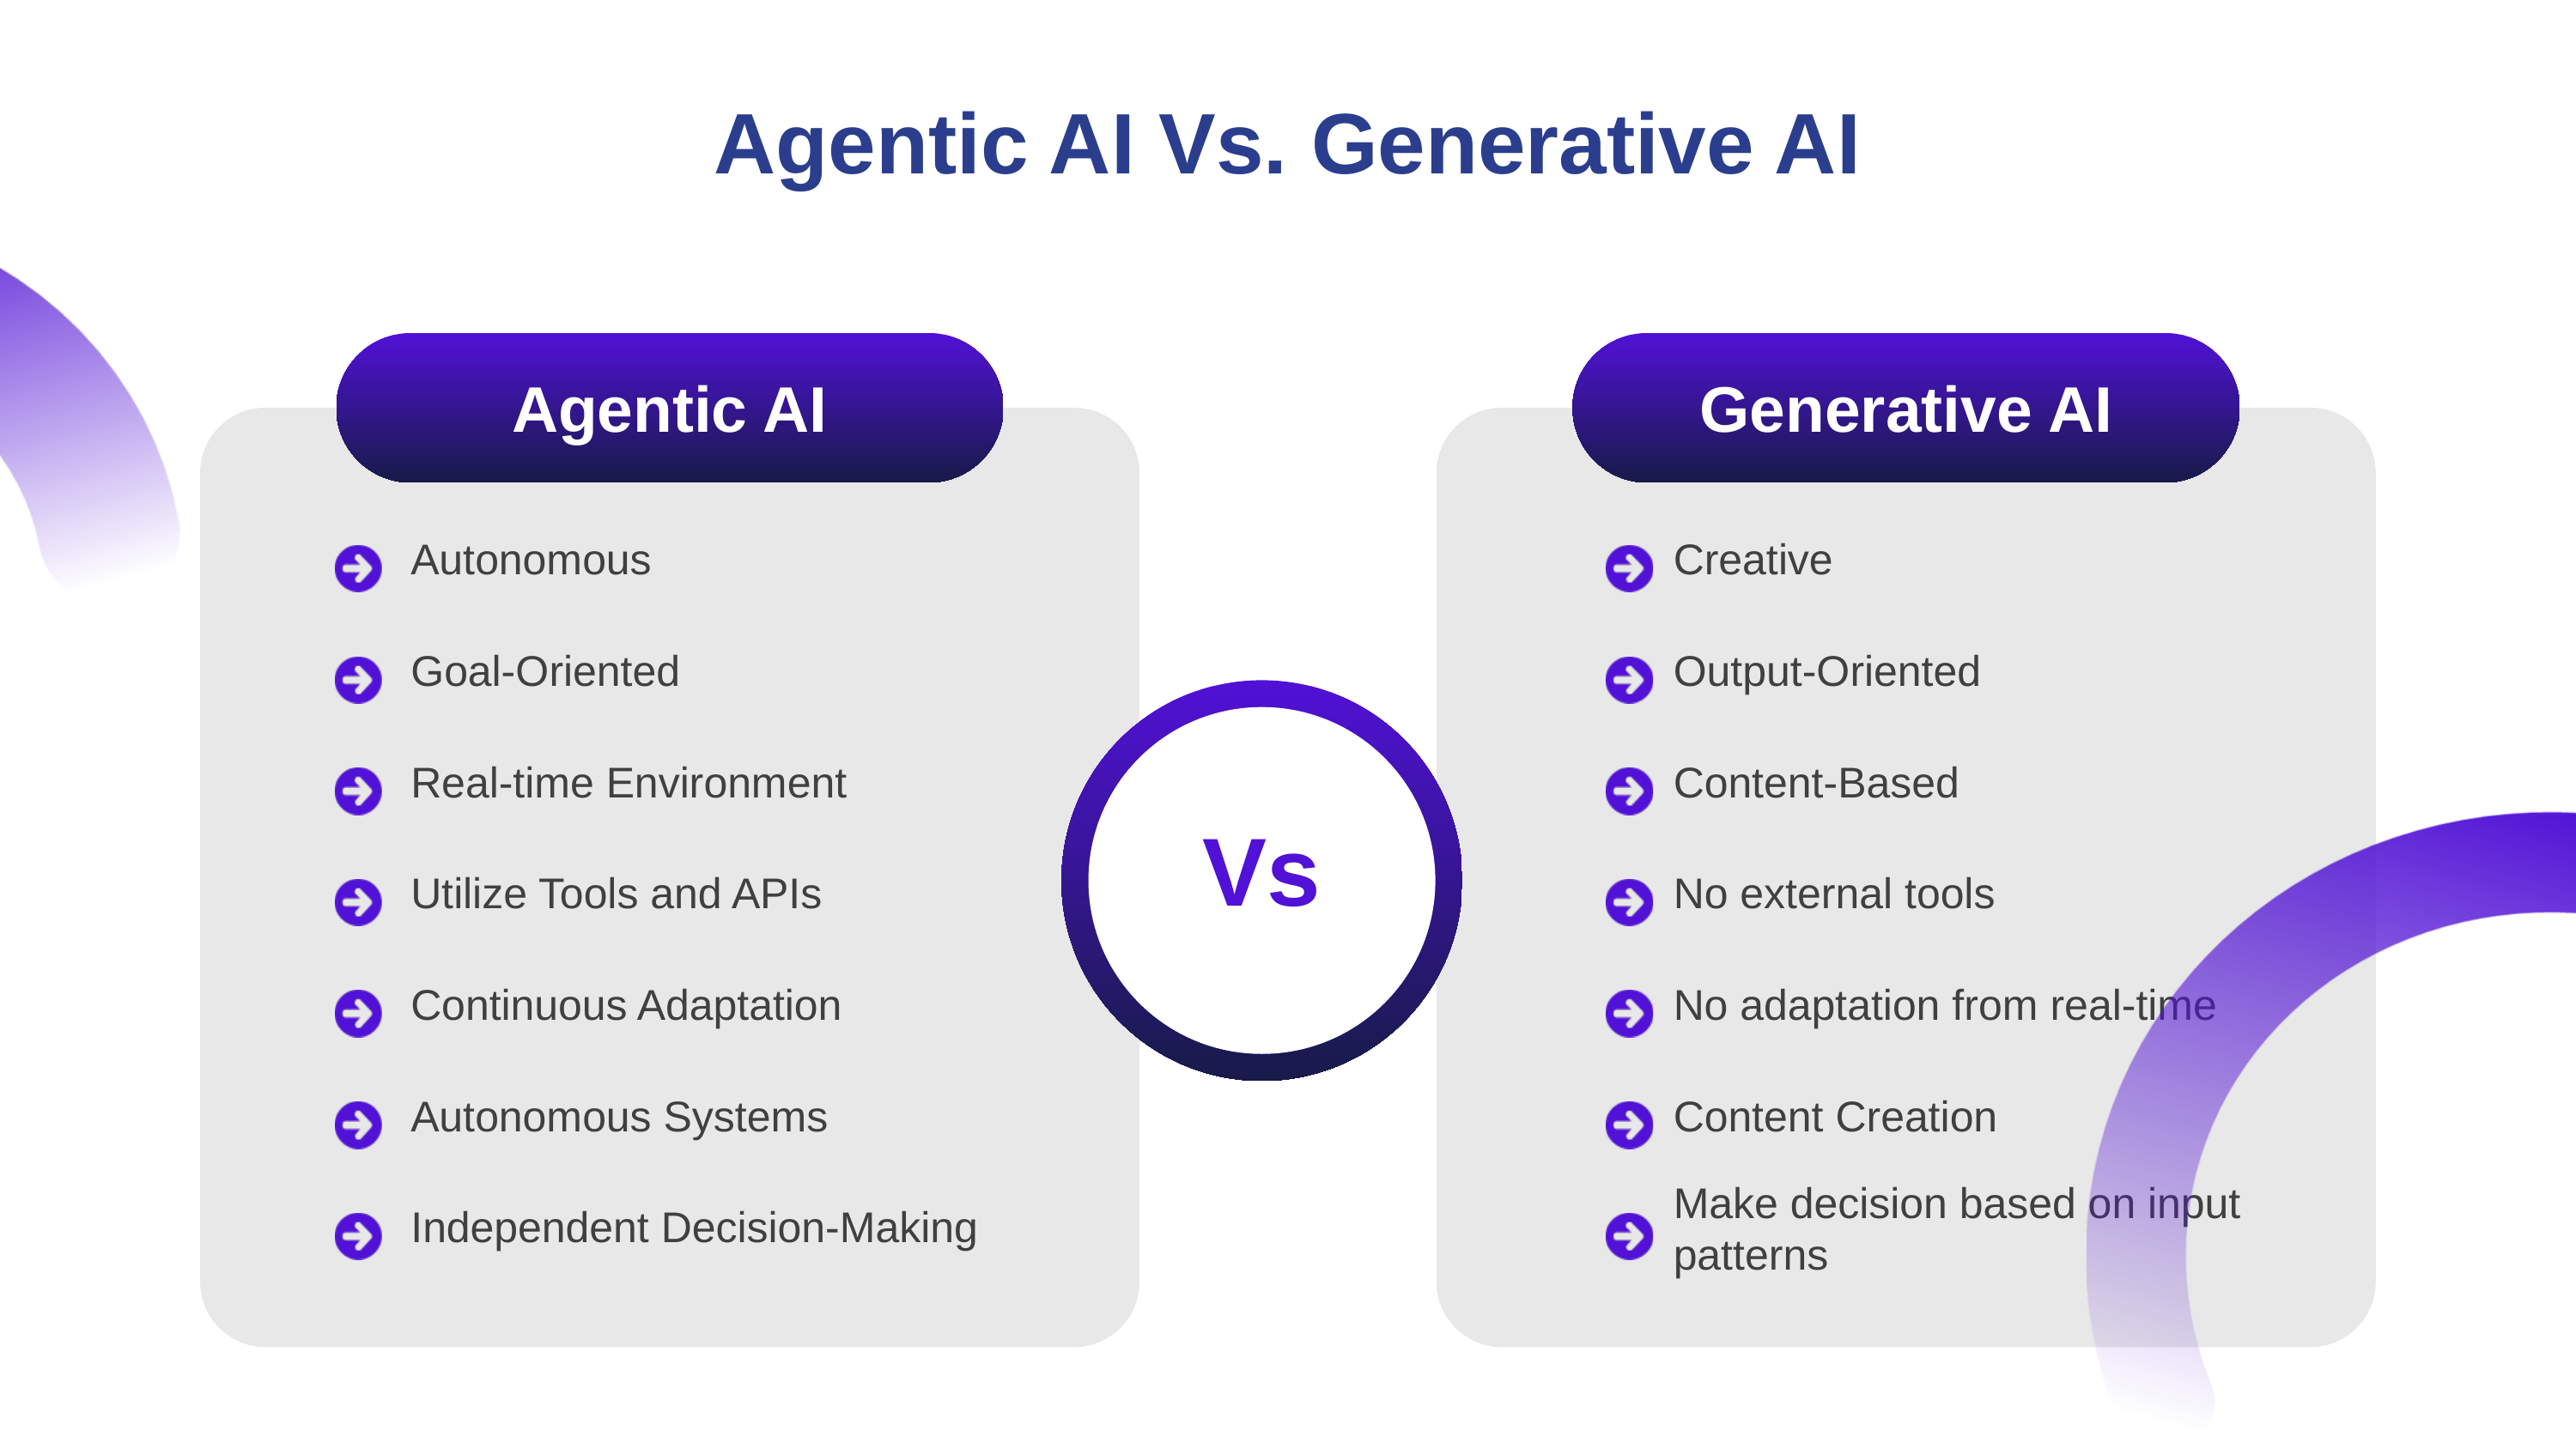

Agentic AI Vs. Generative AI

Agentic AI

Generative AI

Autonomous

Creative

Goal-Oriented

Output-Oriented

Real-time Environment

Content-Based

Vs

Utilize Tools and APIs

No external tools

Continuous Adaptation

No adaptation from real-time

Autonomous Systems

Content Creation

Make decision based on input patterns

Independent Decision-Making